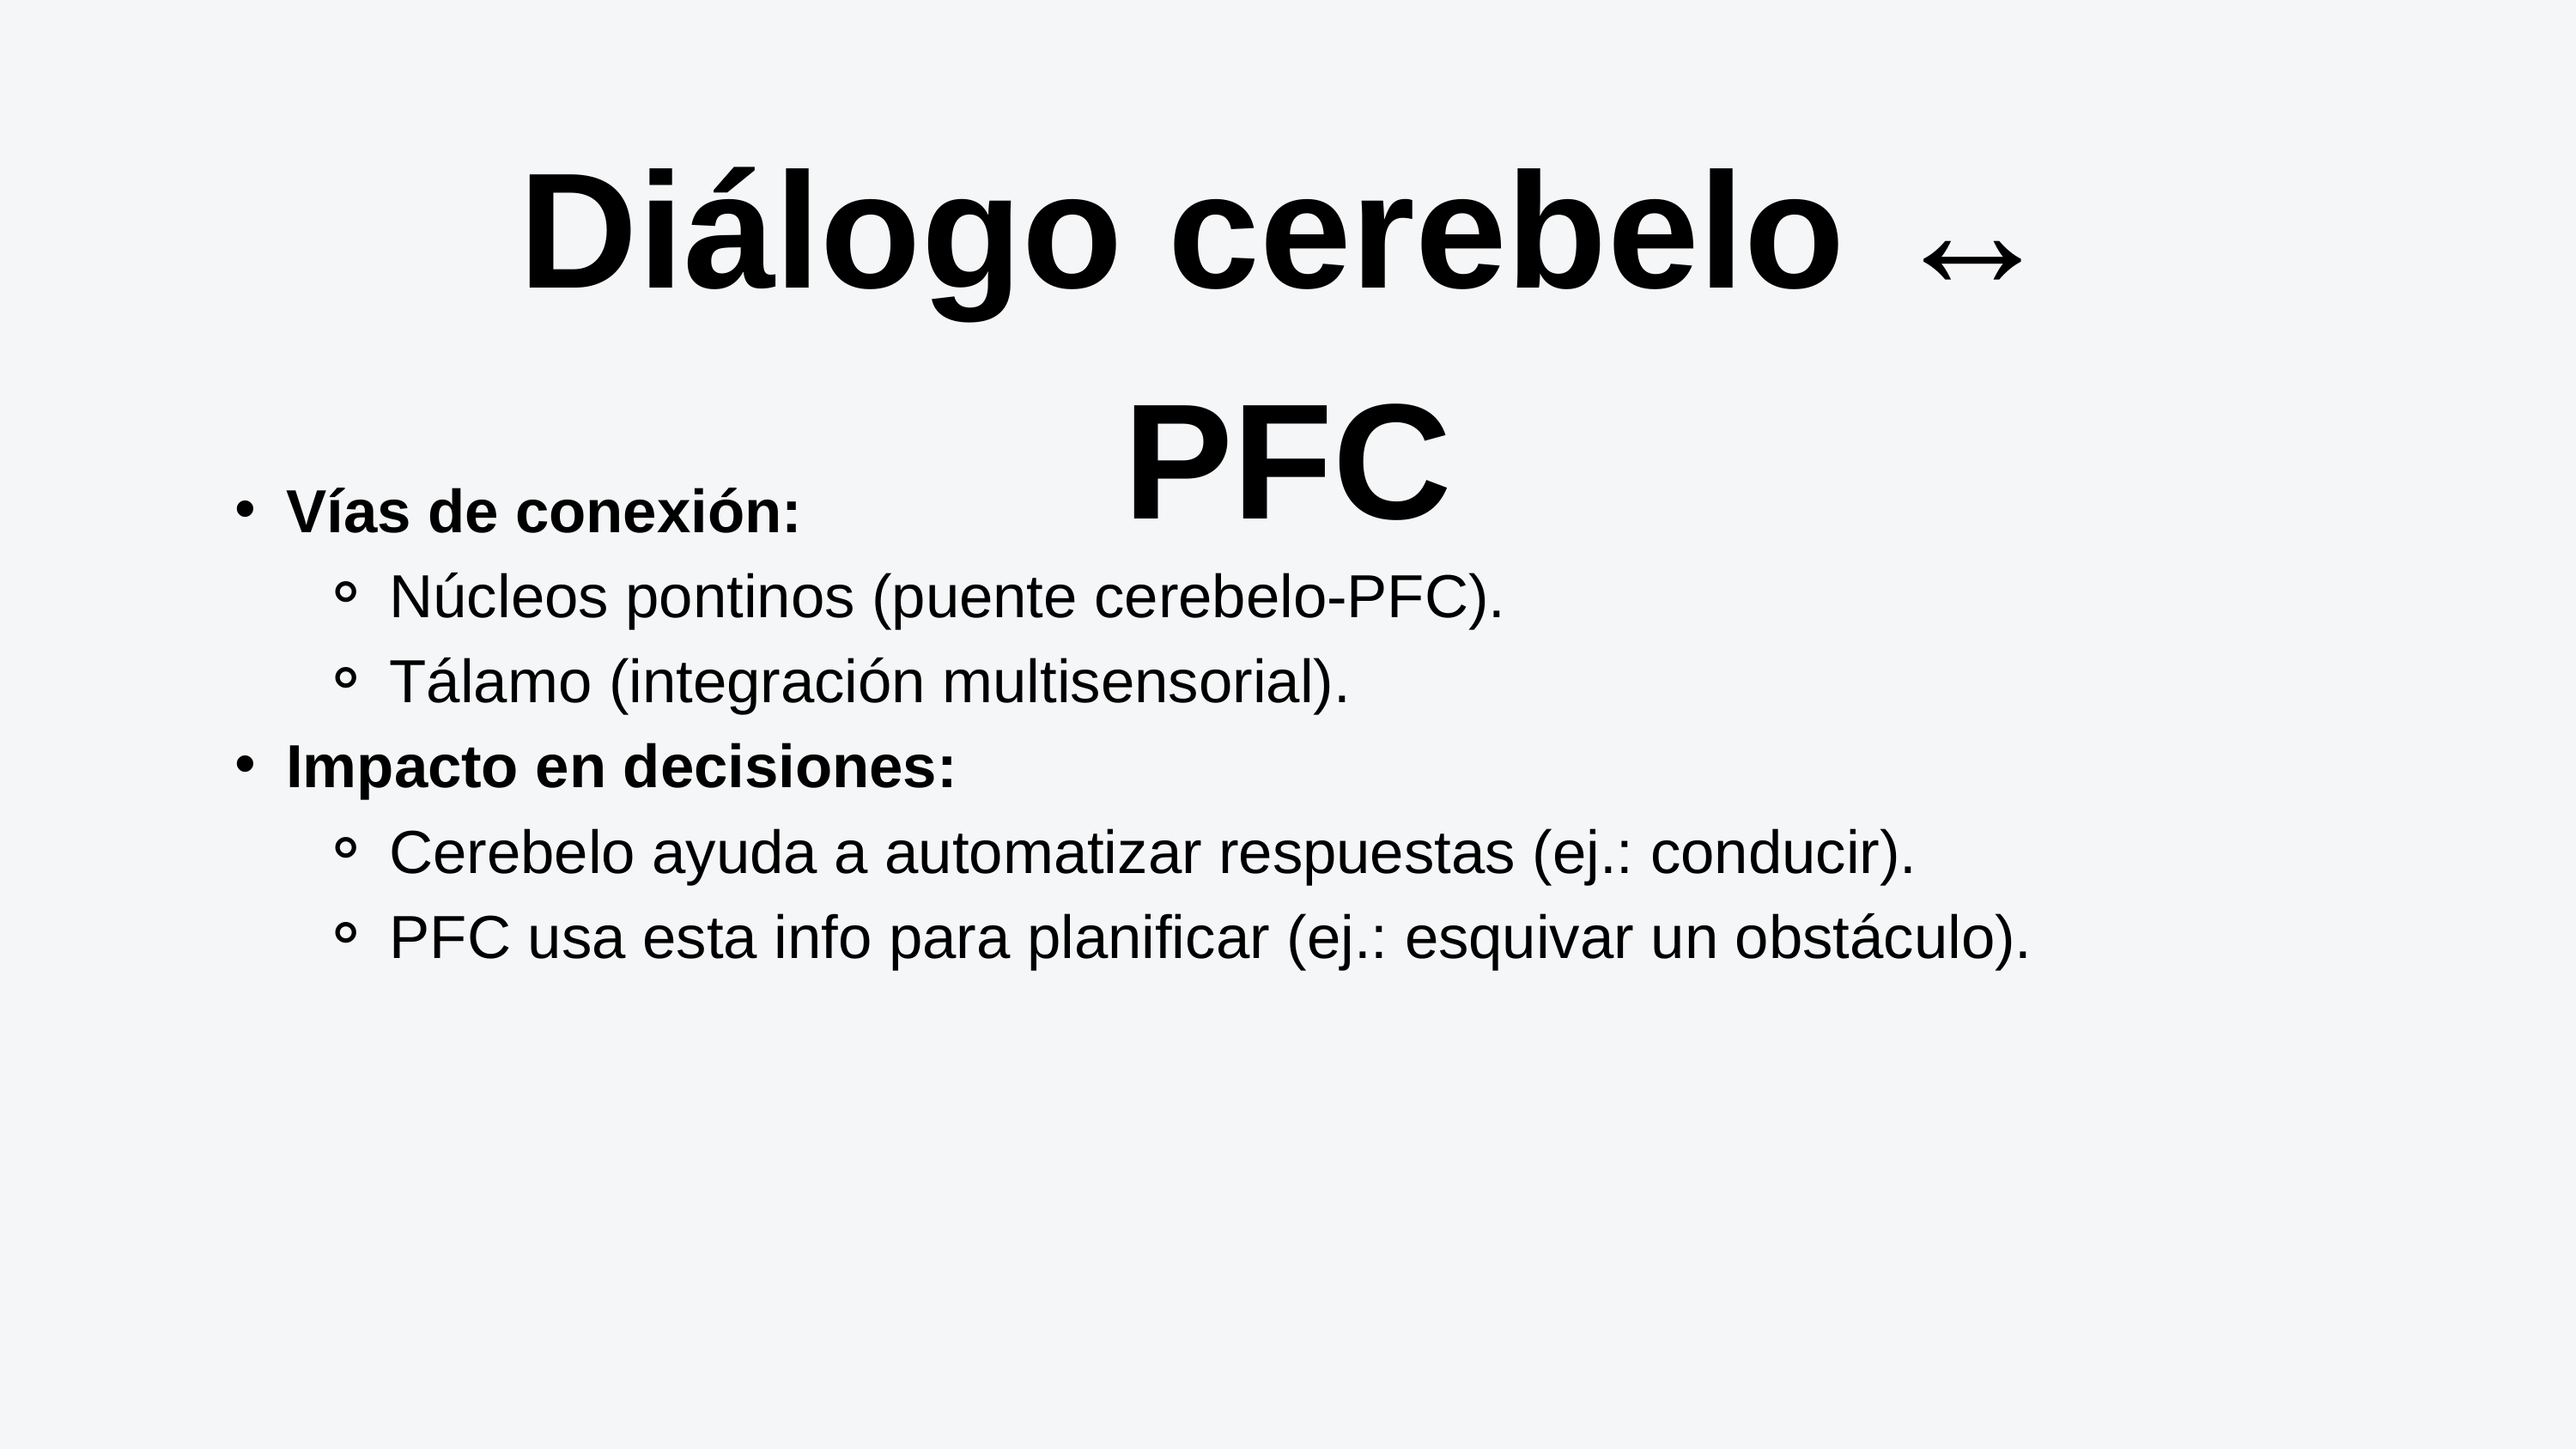

Diálogo cerebelo ↔ PFC
Vías de conexión:
Núcleos pontinos (puente cerebelo-PFC).
Tálamo (integración multisensorial).
Impacto en decisiones:
Cerebelo ayuda a automatizar respuestas (ej.: conducir).
PFC usa esta info para planificar (ej.: esquivar un obstáculo).